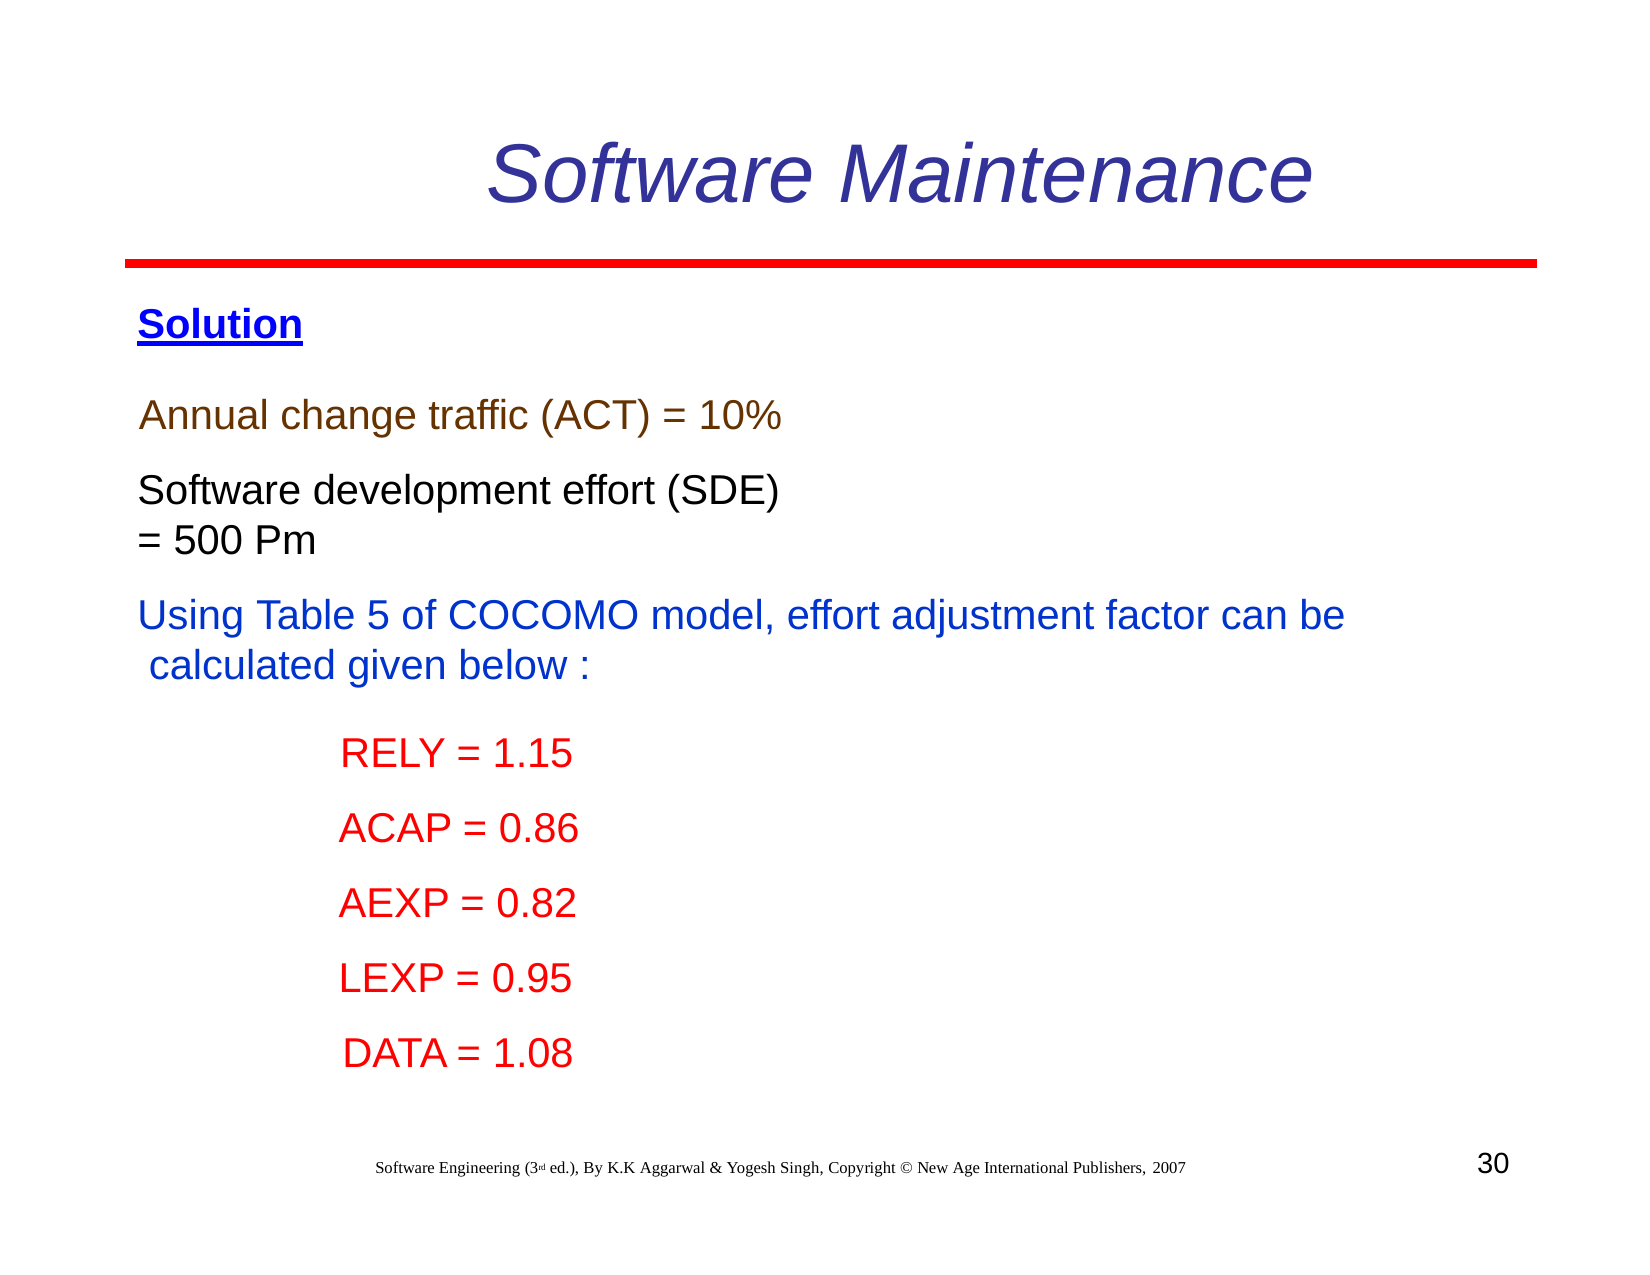

# Software Maintenance

Solution

Annual change traffic (ACT) = 10%
Software development effort (SDE) = 500 Pm
Using Table 5 of COCOMO model, effort adjustment factor can be  calculated given below :
RELY = 1.15
ACAP = 0.86
AEXP = 0.82
LEXP = 0.95
DATA = 1.08
30
Software Engineering (3rd  ed.), By K.K Aggarwal & Yogesh Singh, Copyright © New Age International Publishers, 2007